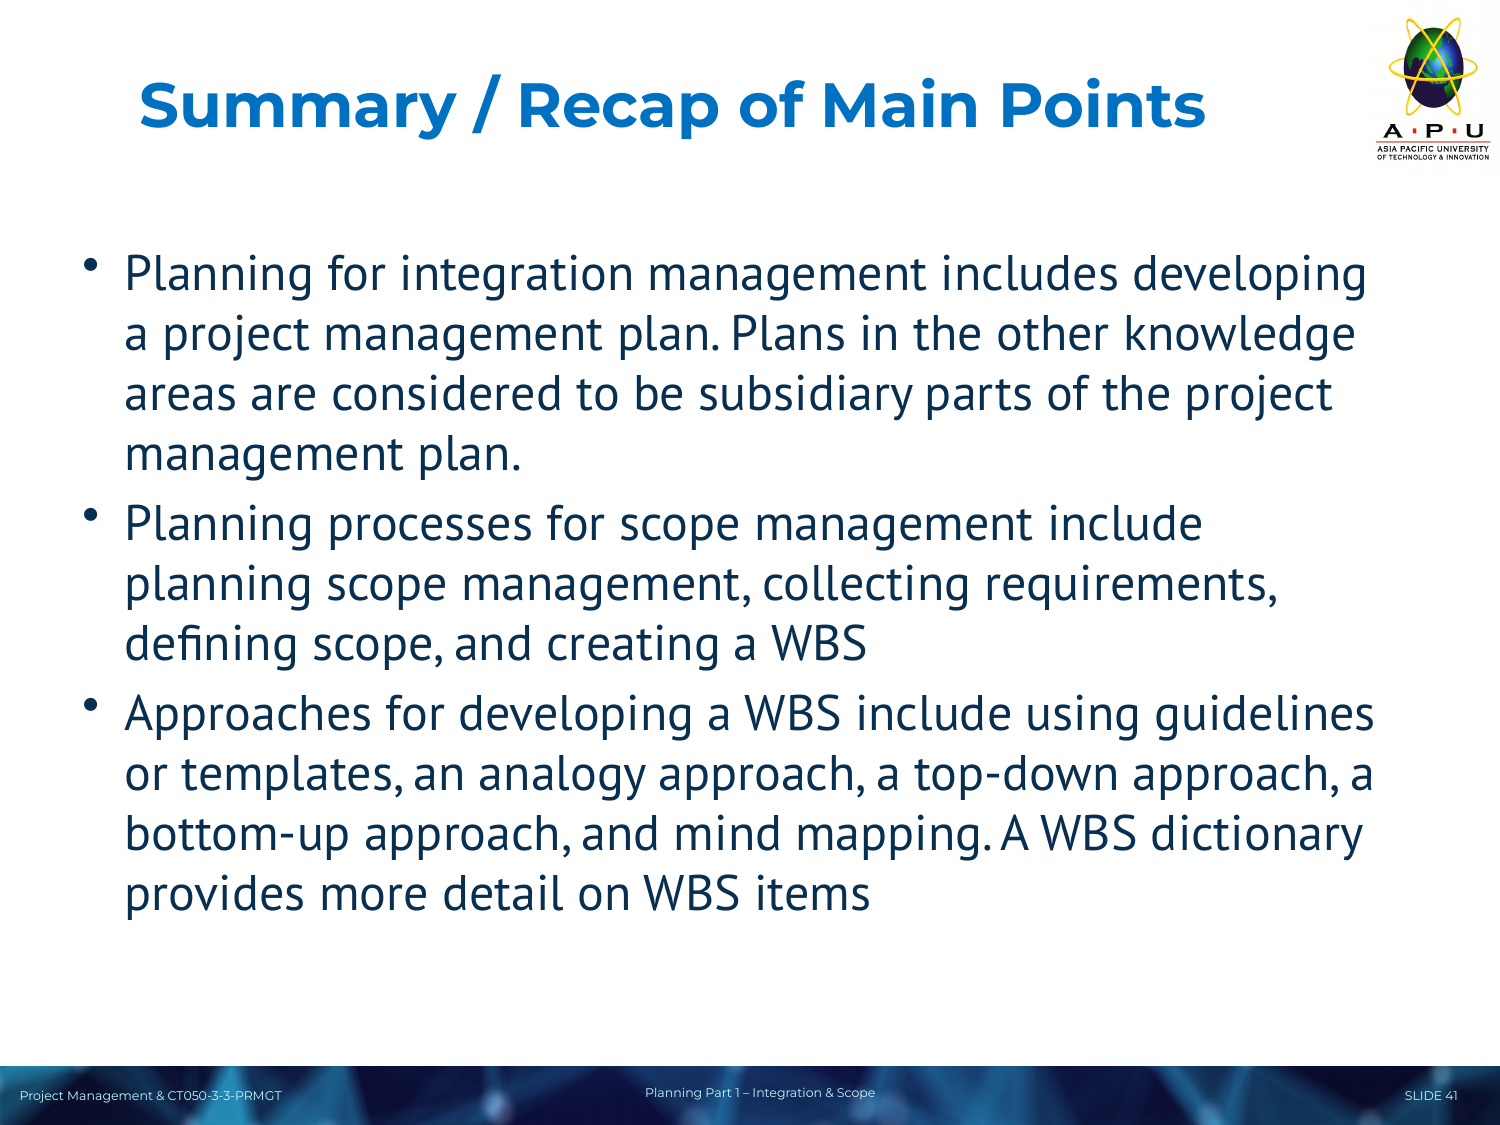

Summary / Recap of Main Points
Planning for integration management includes developing a project management plan. Plans in the other knowledge areas are considered to be subsidiary parts of the project management plan.
Planning processes for scope management include planning scope management, collecting requirements, defining scope, and creating a WBS
Approaches for developing a WBS include using guidelines or templates, an analogy approach, a top-down approach, a bottom-up approach, and mind mapping. A WBS dictionary provides more detail on WBS items